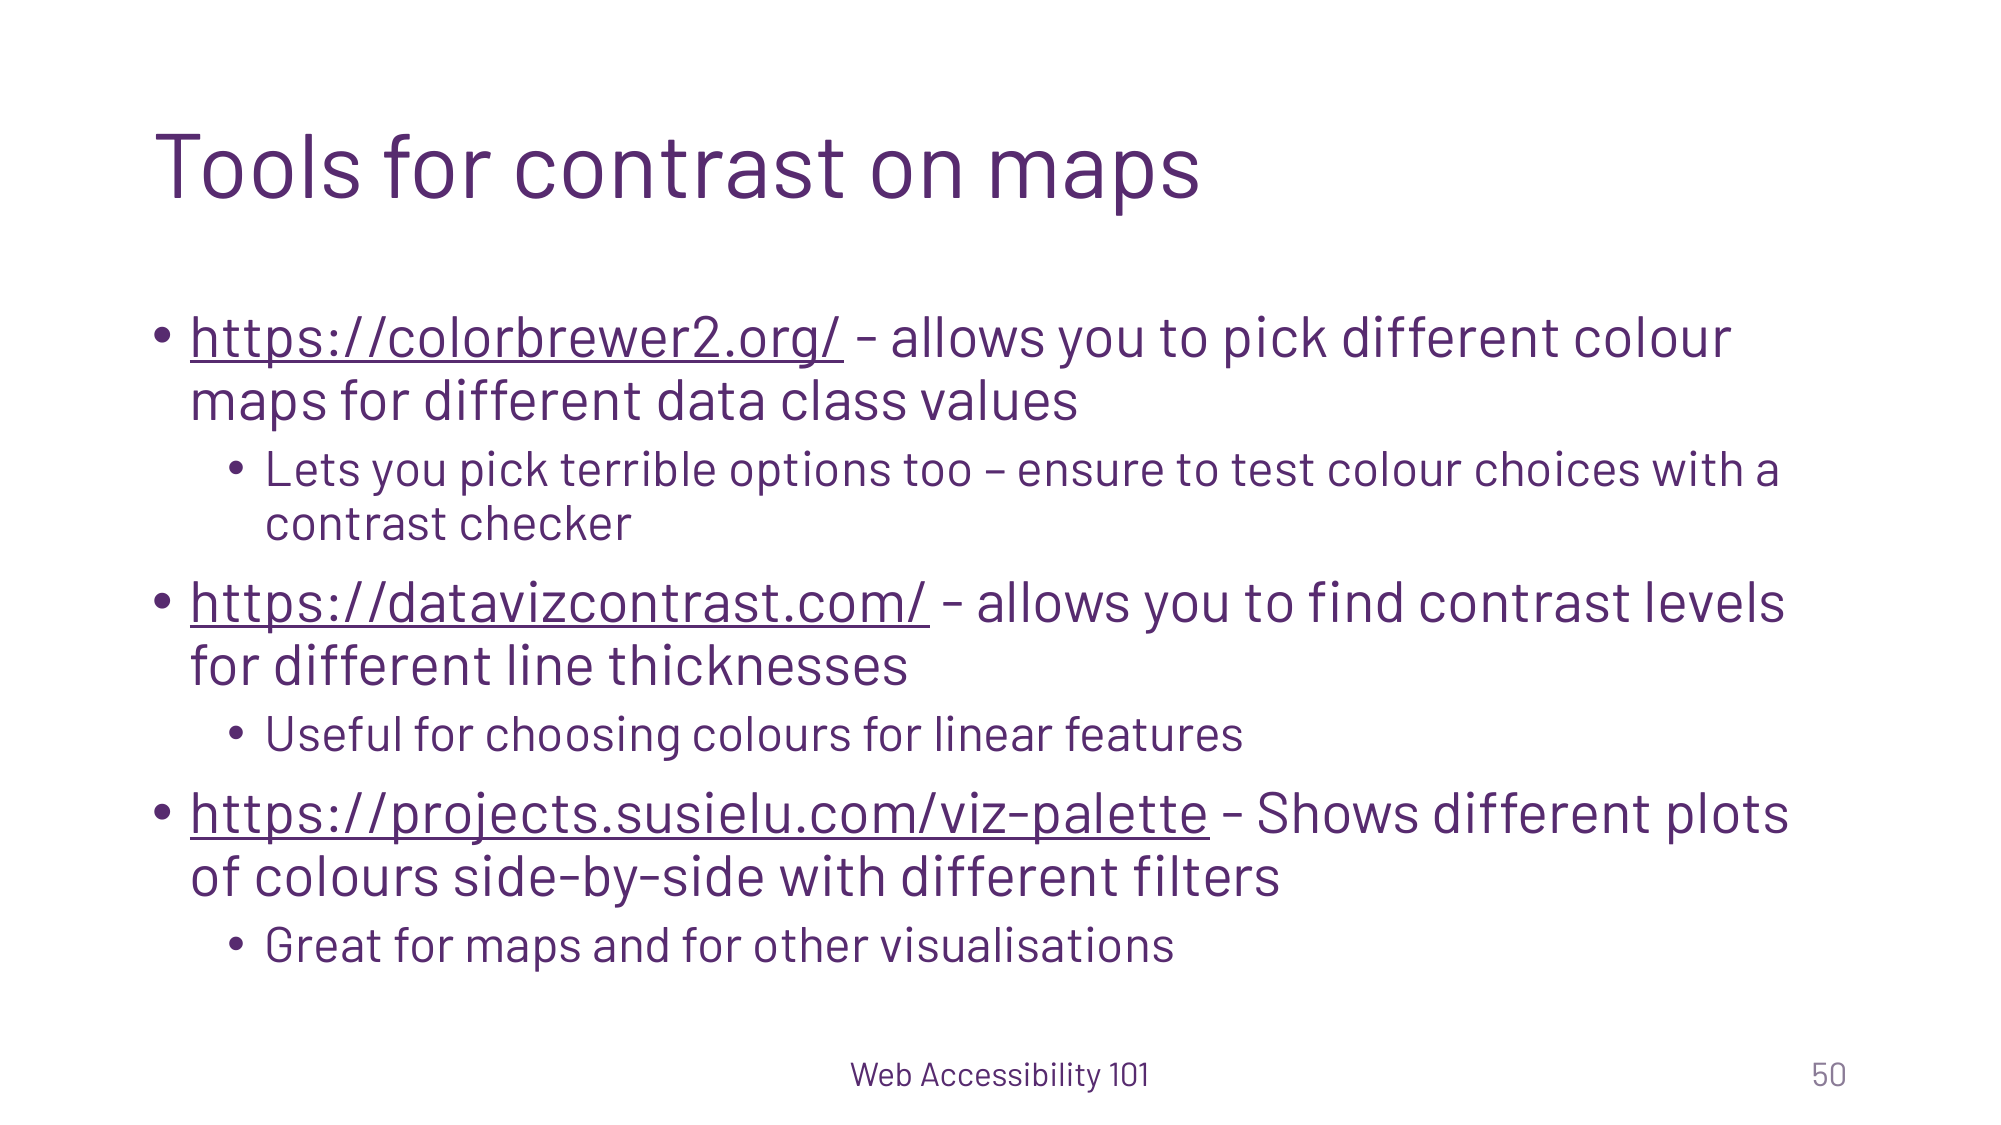

# Tools for contrast on maps
https://colorbrewer2.org/ - allows you to pick different colour maps for different data class values
Lets you pick terrible options too – ensure to test colour choices with a contrast checker
https://datavizcontrast.com/ - allows you to find contrast levels for different line thicknesses
Useful for choosing colours for linear features
https://projects.susielu.com/viz-palette - Shows different plots of colours side-by-side with different filters
Great for maps and for other visualisations
Web Accessibility 101
50